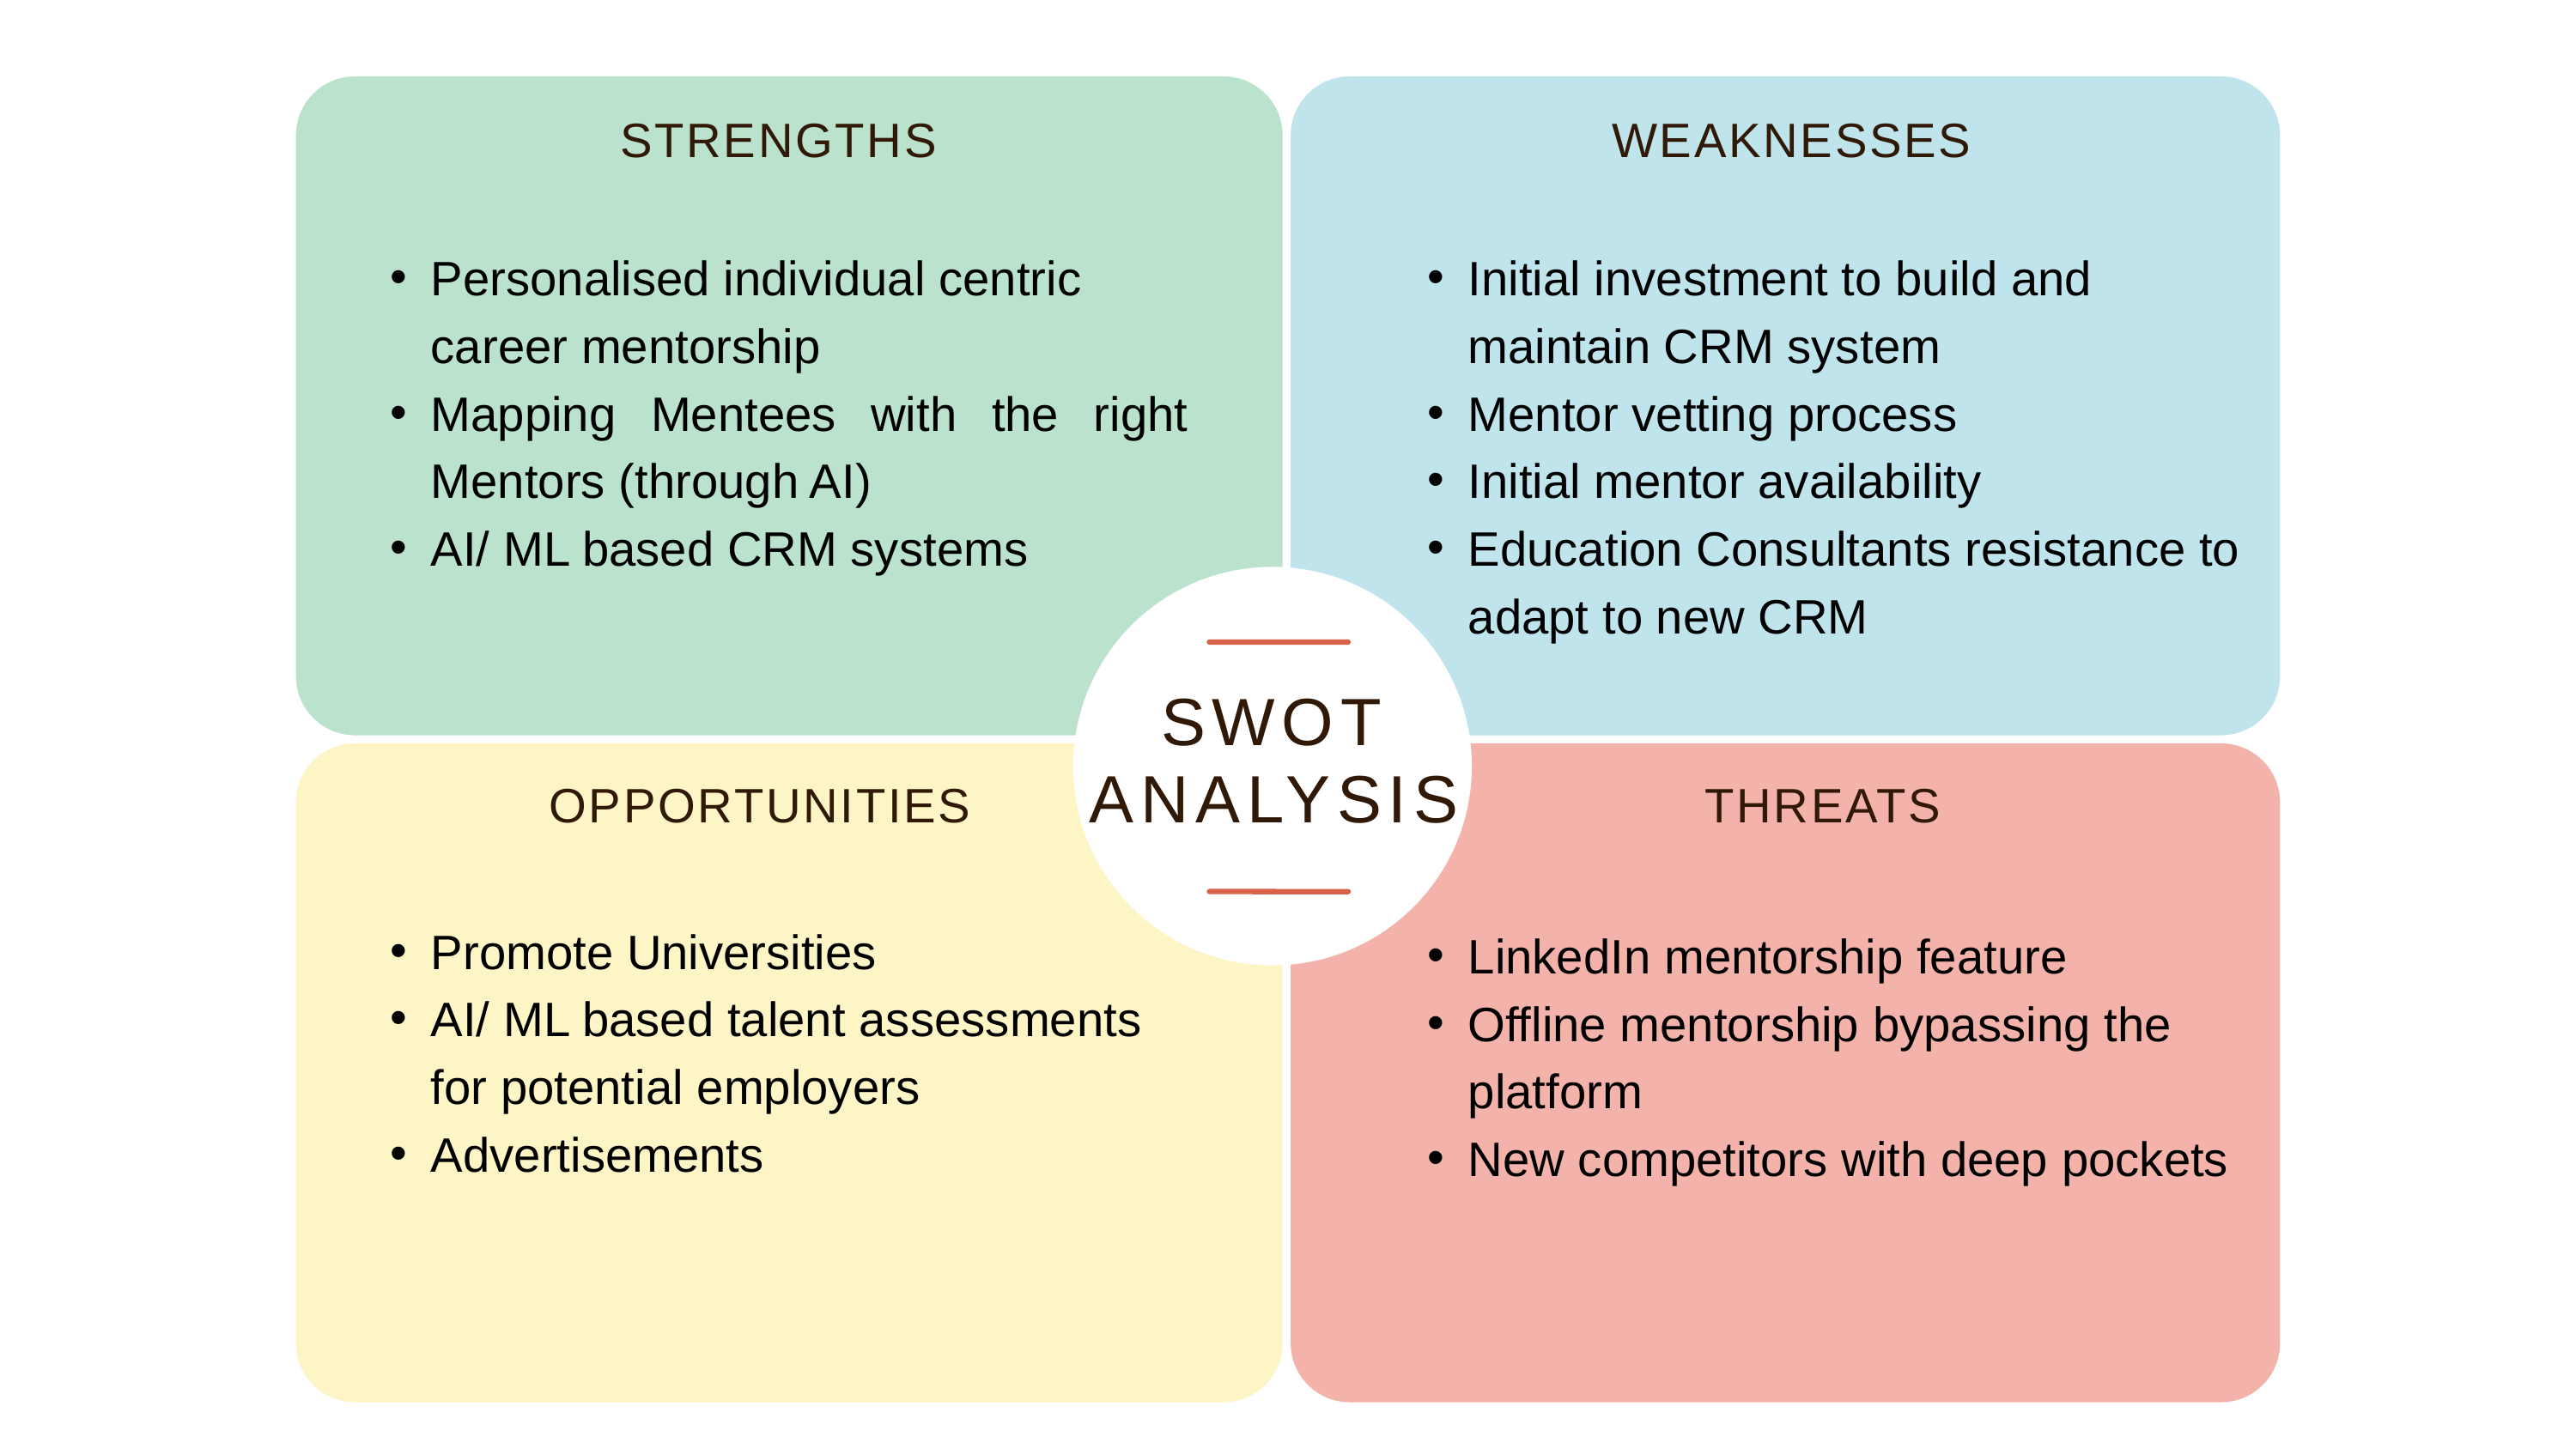

STRENGTHS
WEAKNESSES
Personalised individual centric career mentorship
Mapping Mentees with the right Mentors (through AI)
AI/ ML based CRM systems
Initial investment to build and maintain CRM system
Mentor vetting process
Initial mentor availability
Education Consultants resistance to adapt to new CRM

SWOT ANALYSIS

OPPORTUNITIES
THREATS

Promote Universities
AI/ ML based talent assessments for potential employers
Advertisements
LinkedIn mentorship feature
Offline mentorship bypassing the platform
New competitors with deep pockets